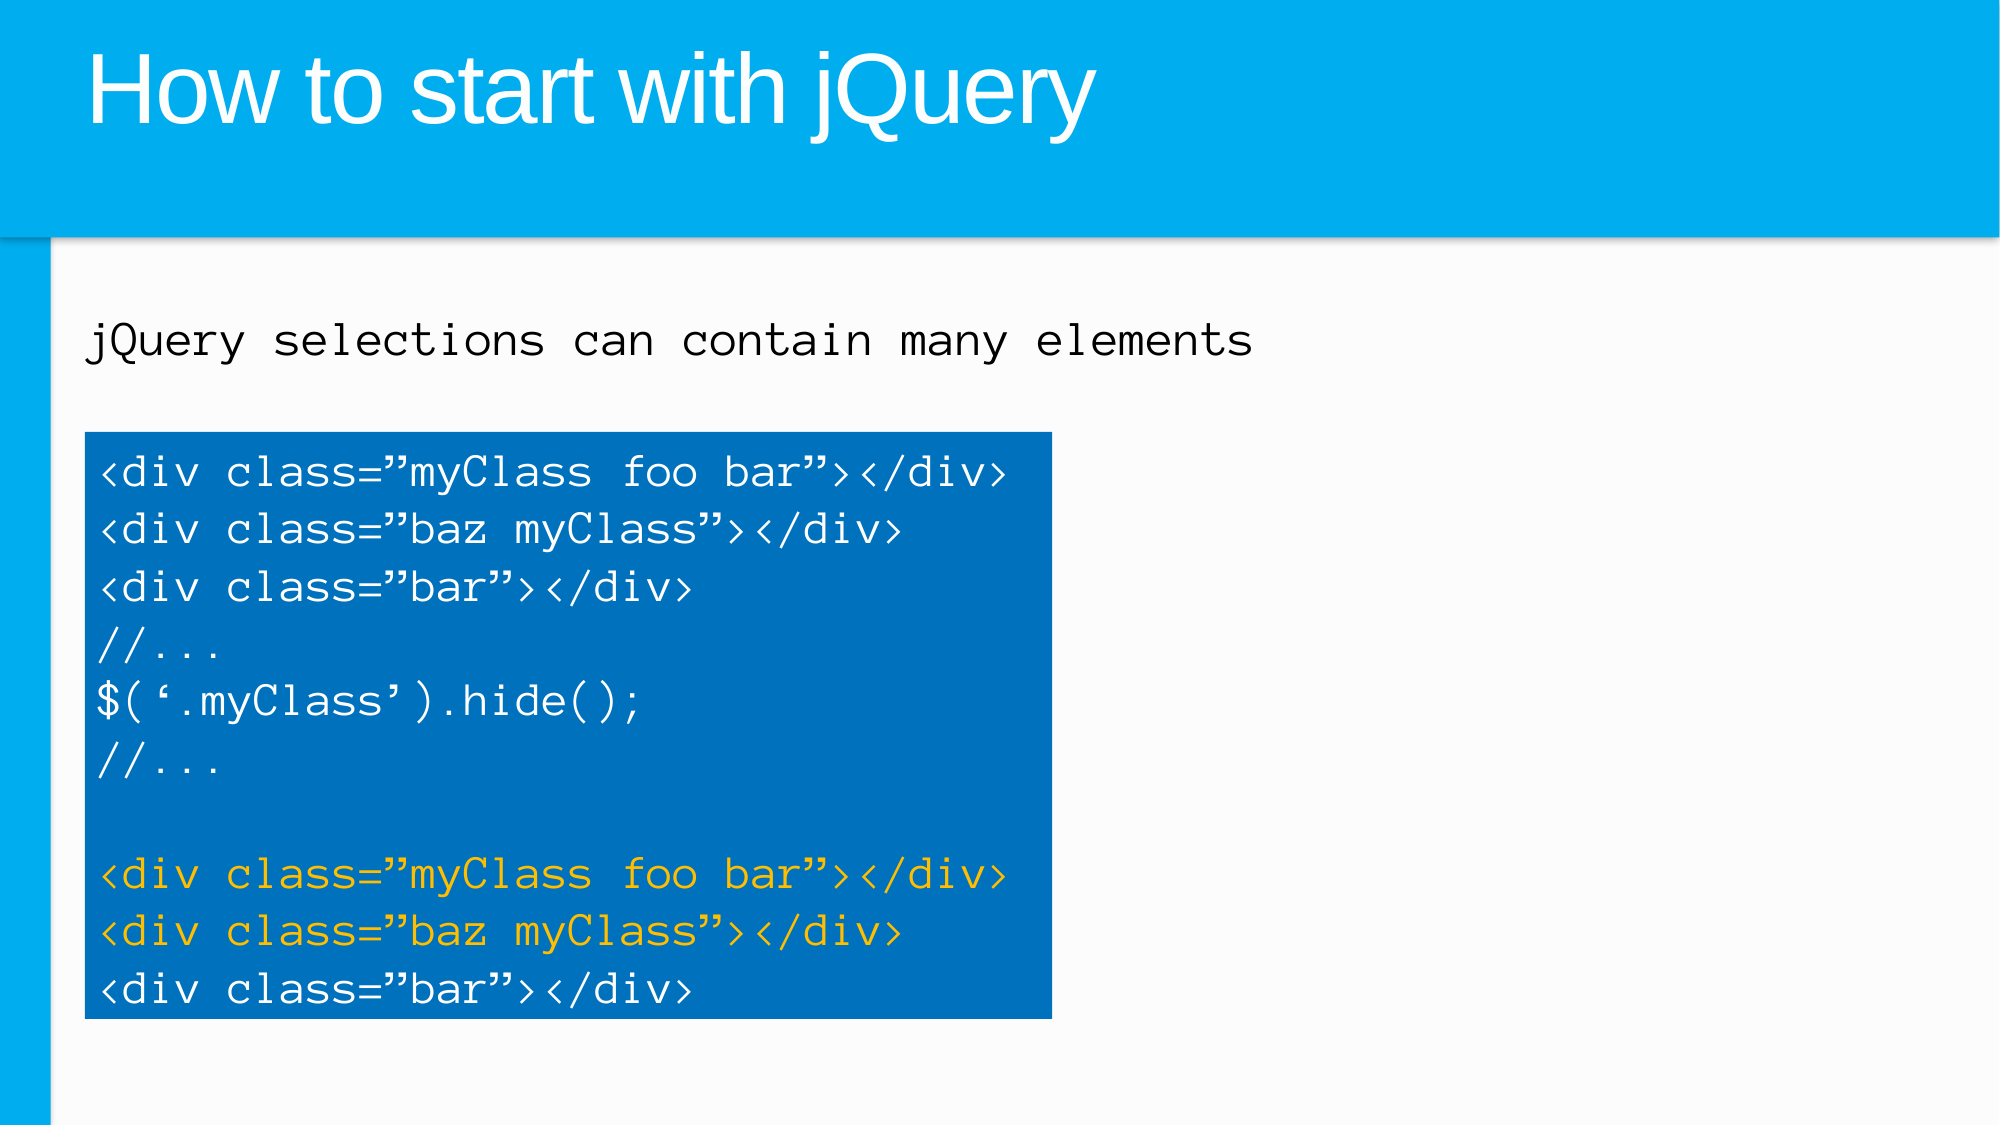

# How to start with jQuery
jQuery selections can contain many elements
<div class=”myClass foo bar”></div>
<div class=”baz myClass”></div>
<div class=”bar”></div>
//...
$(‘.myClass’).hide();
//...

<div class=”myClass foo bar”></div>
<div class=”baz myClass”></div>
<div class=”bar”></div>